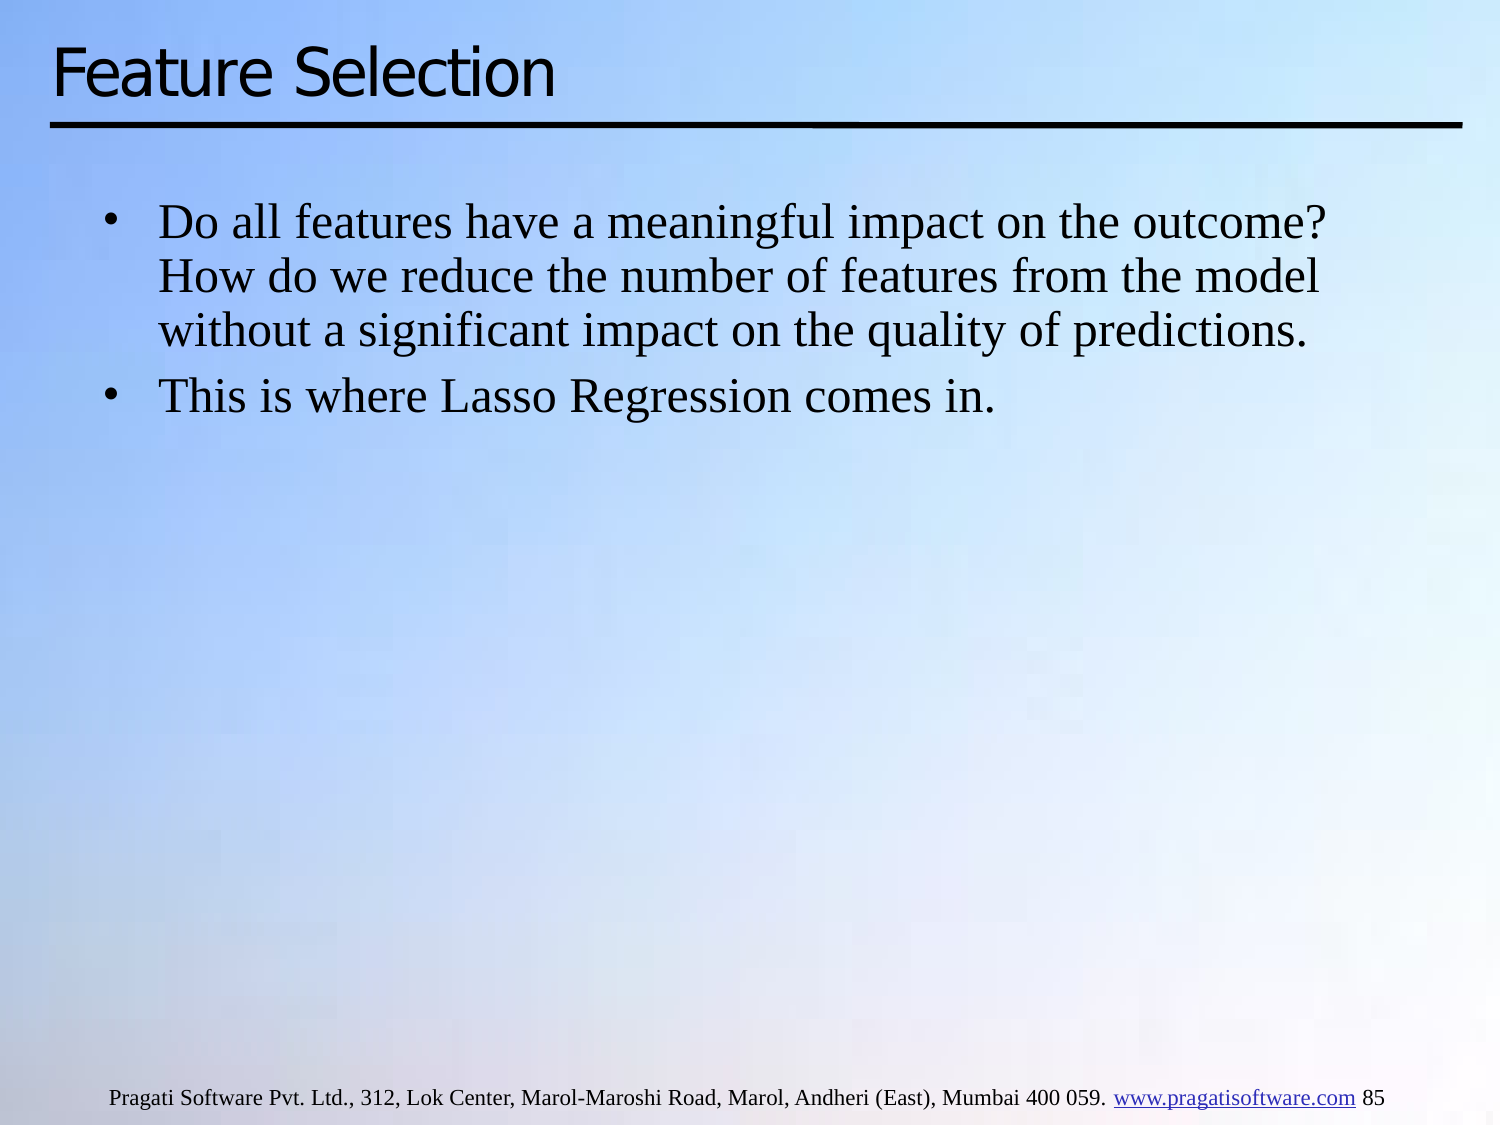

# Feature Selection
Do all features have a meaningful impact on the outcome? How do we reduce the number of features from the model without a significant impact on the quality of predictions.
This is where Lasso Regression comes in.